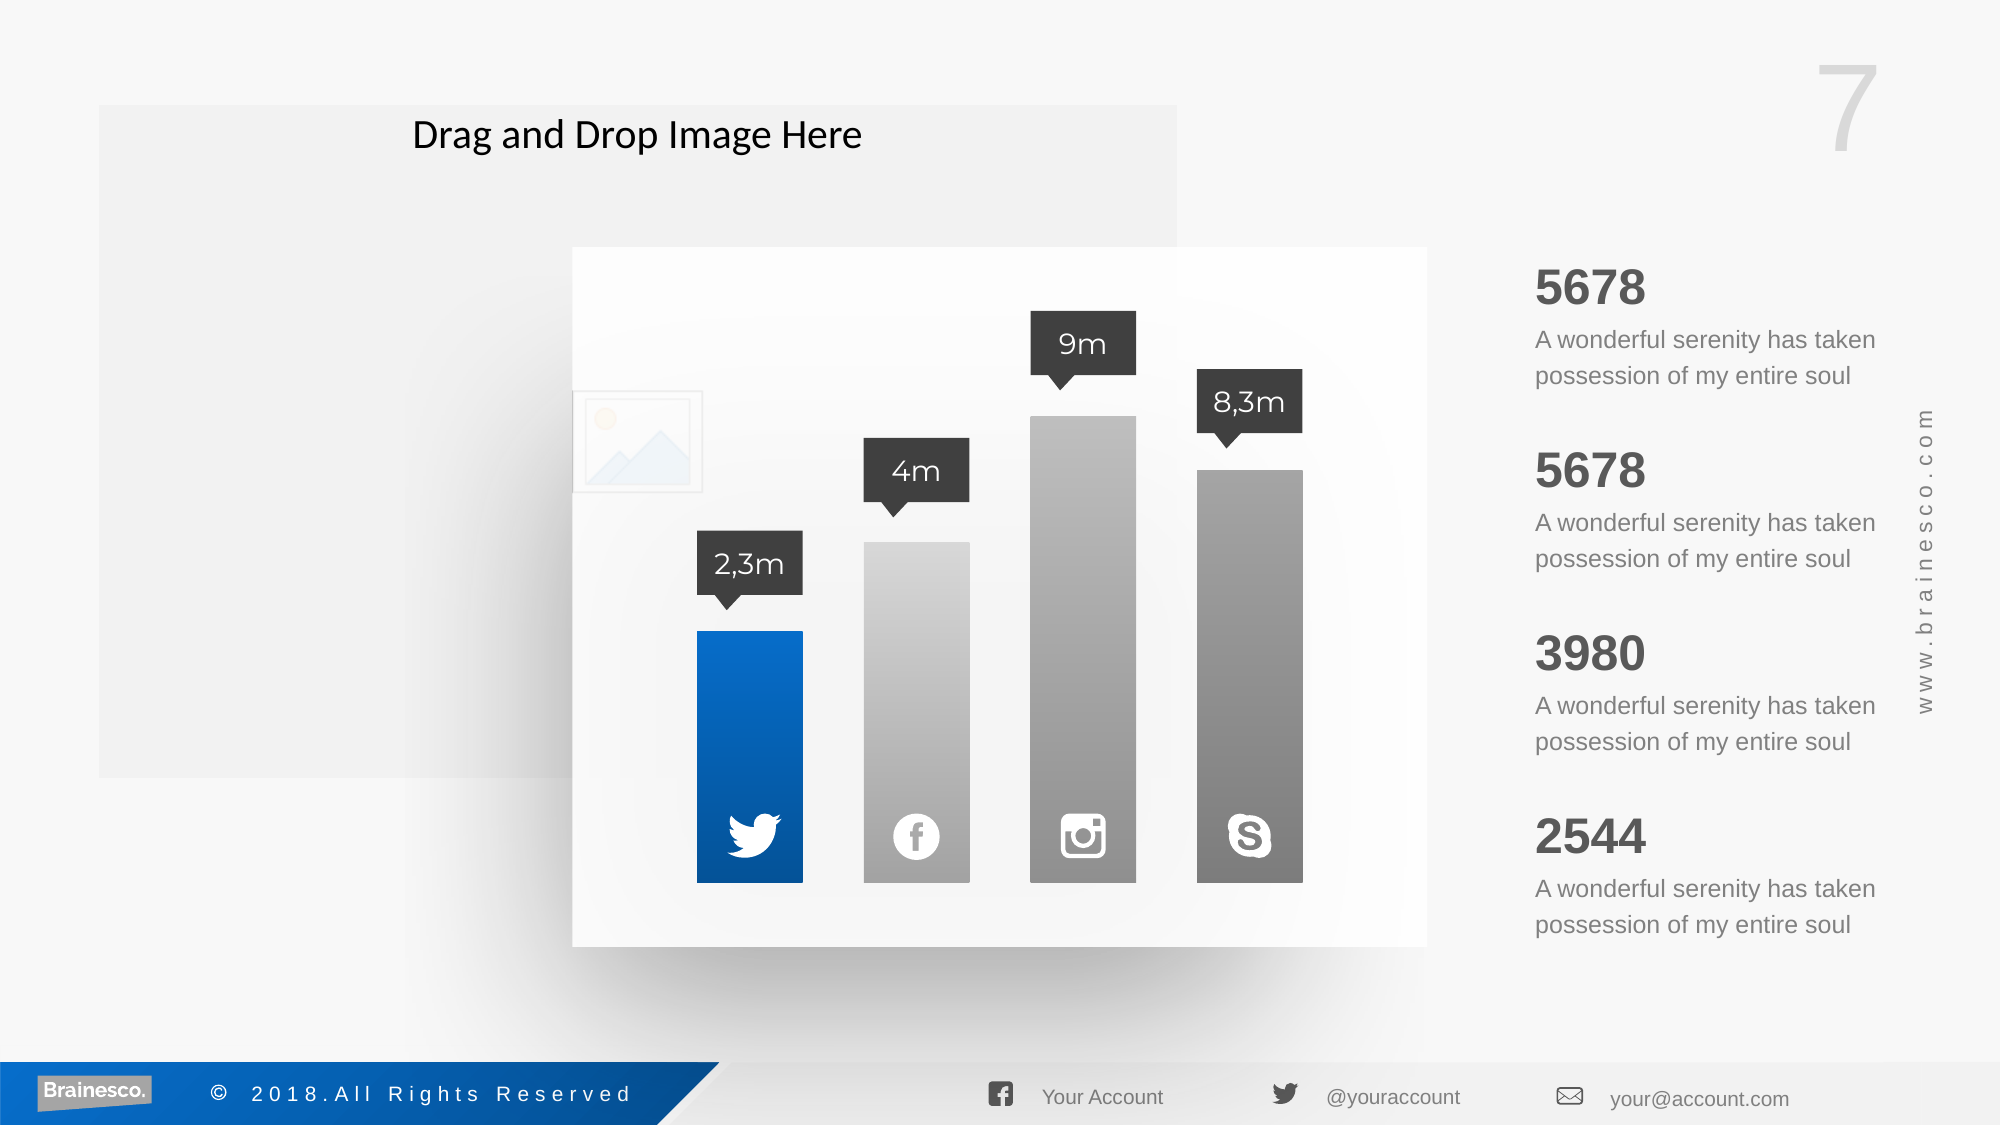

5678
A wonderful serenity has taken possession of my entire soul

9m
8,3m

5678
A wonderful serenity has taken possession of my entire soul
4m

2,3m

3980
A wonderful serenity has taken possession of my entire soul

2544
A wonderful serenity has taken possession of my entire soul